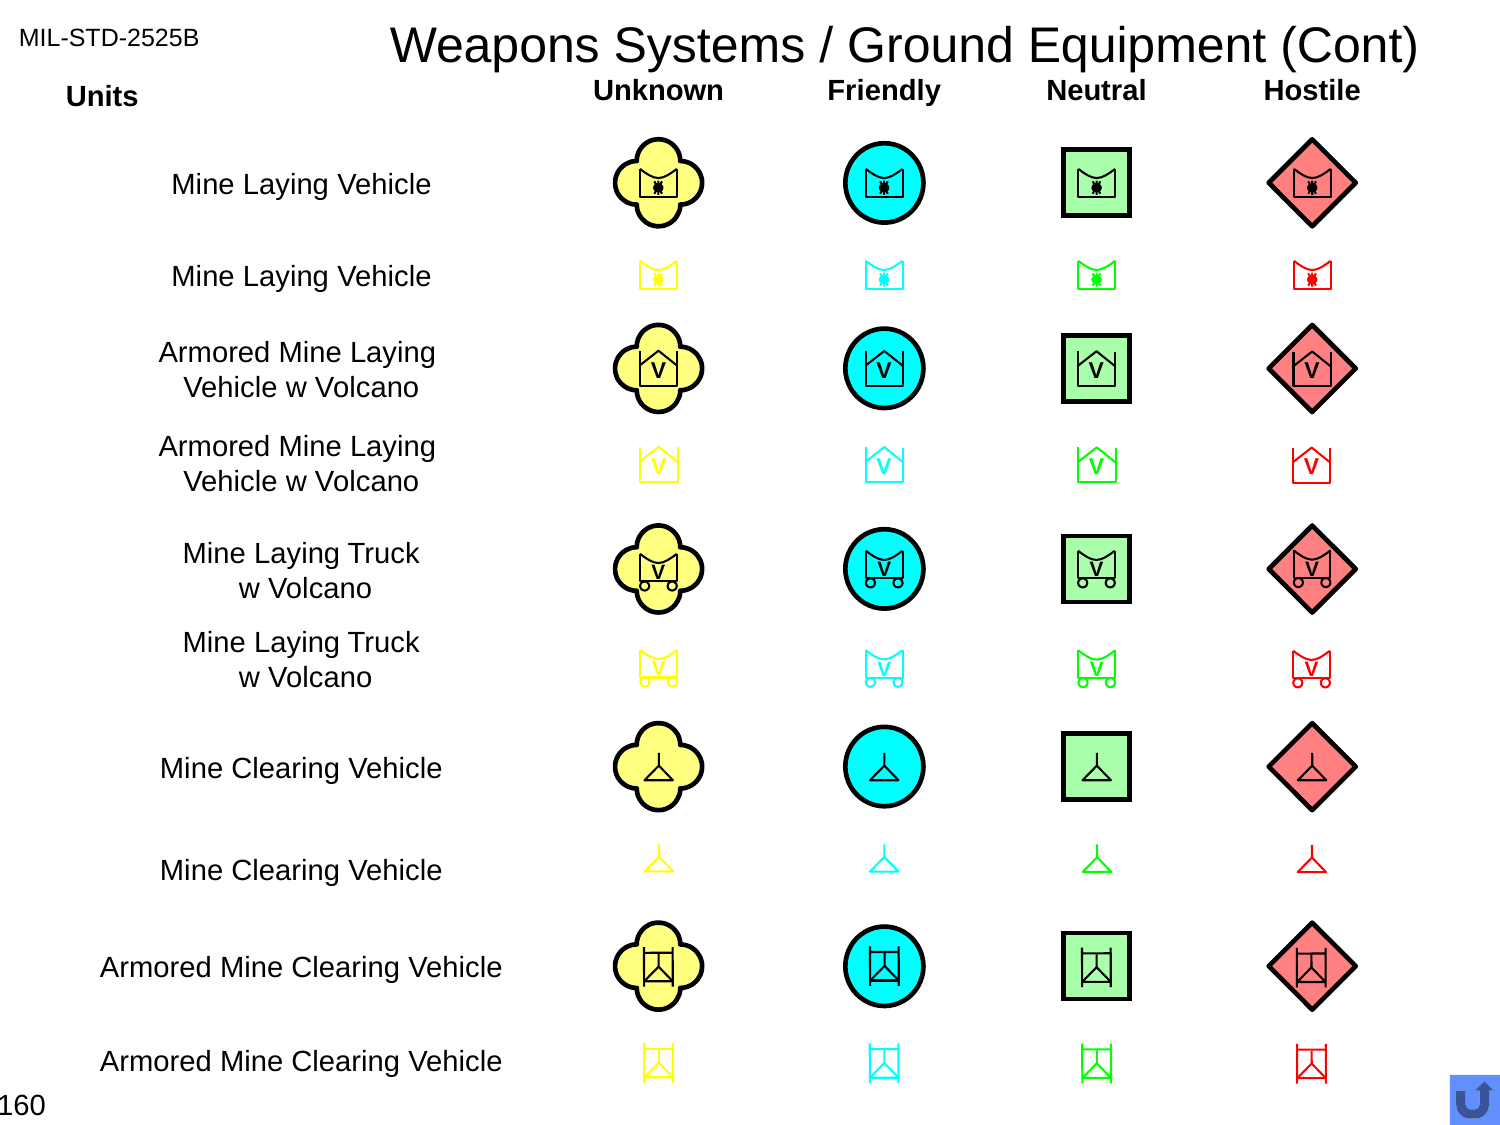

# Weapons Systems / Ground Equipment (Cont)
MIL-STD-2525B
Unknown
Friendly
Neutral
Hostile
Units

Mine Laying Vehicle

Mine Laying Vehicle

V

V

V
Armored Mine Laying
Vehicle w Volcano

V
Armored Mine Laying
Vehicle w Volcano

V

V

V

V

V

V

V
Mine Laying Truck
 w Volcano

V
Mine Laying Truck
 w Volcano

V

V

V

V

Mine Clearing Vehicle

Mine Clearing Vehicle

Armored Mine Clearing Vehicle
Armored Mine Clearing Vehicle

160